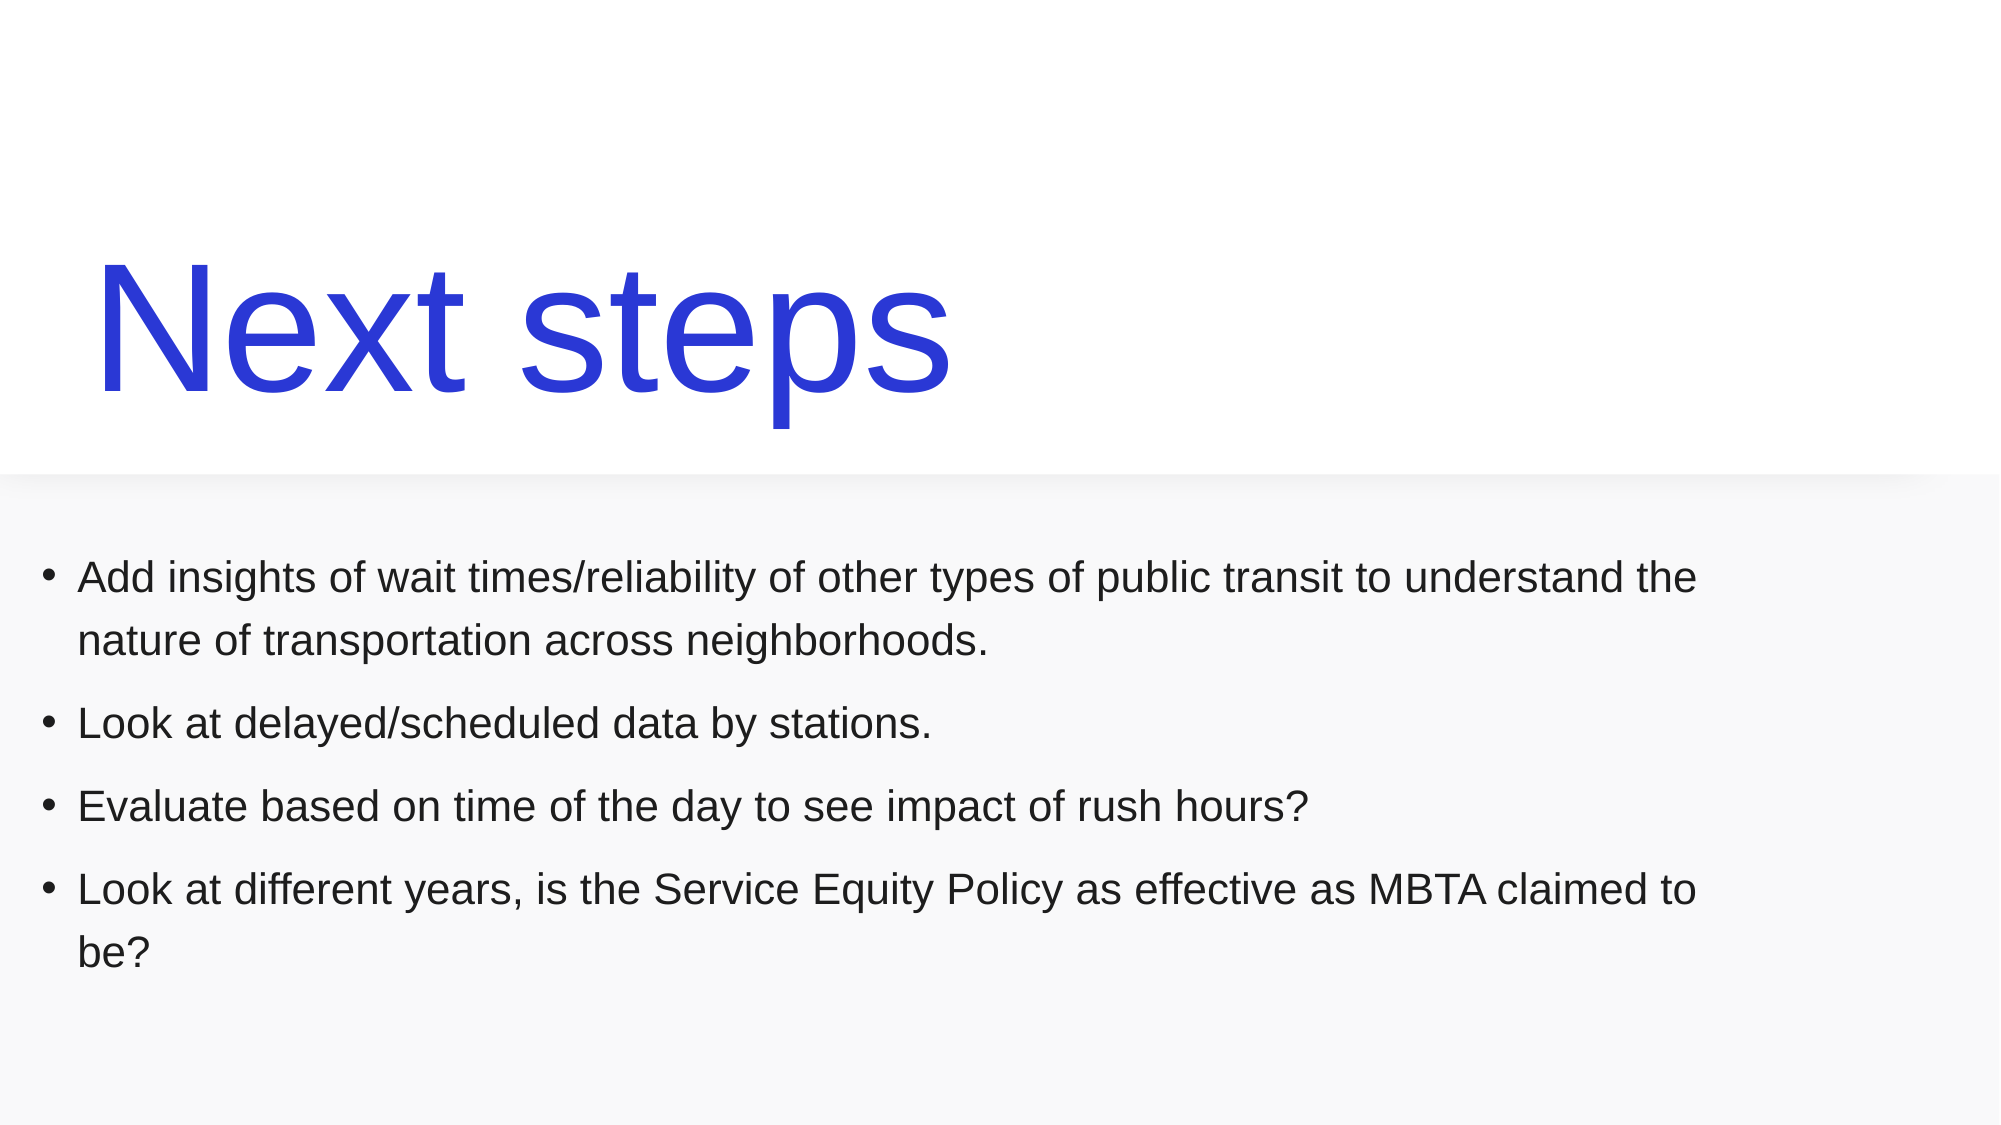

# Next steps
Add insights of wait times/reliability of other types of public transit to understand the nature of transportation across neighborhoods.
Look at delayed/scheduled data by stations.
Evaluate based on time of the day to see impact of rush hours?
Look at different years, is the Service Equity Policy as effective as MBTA claimed to be?